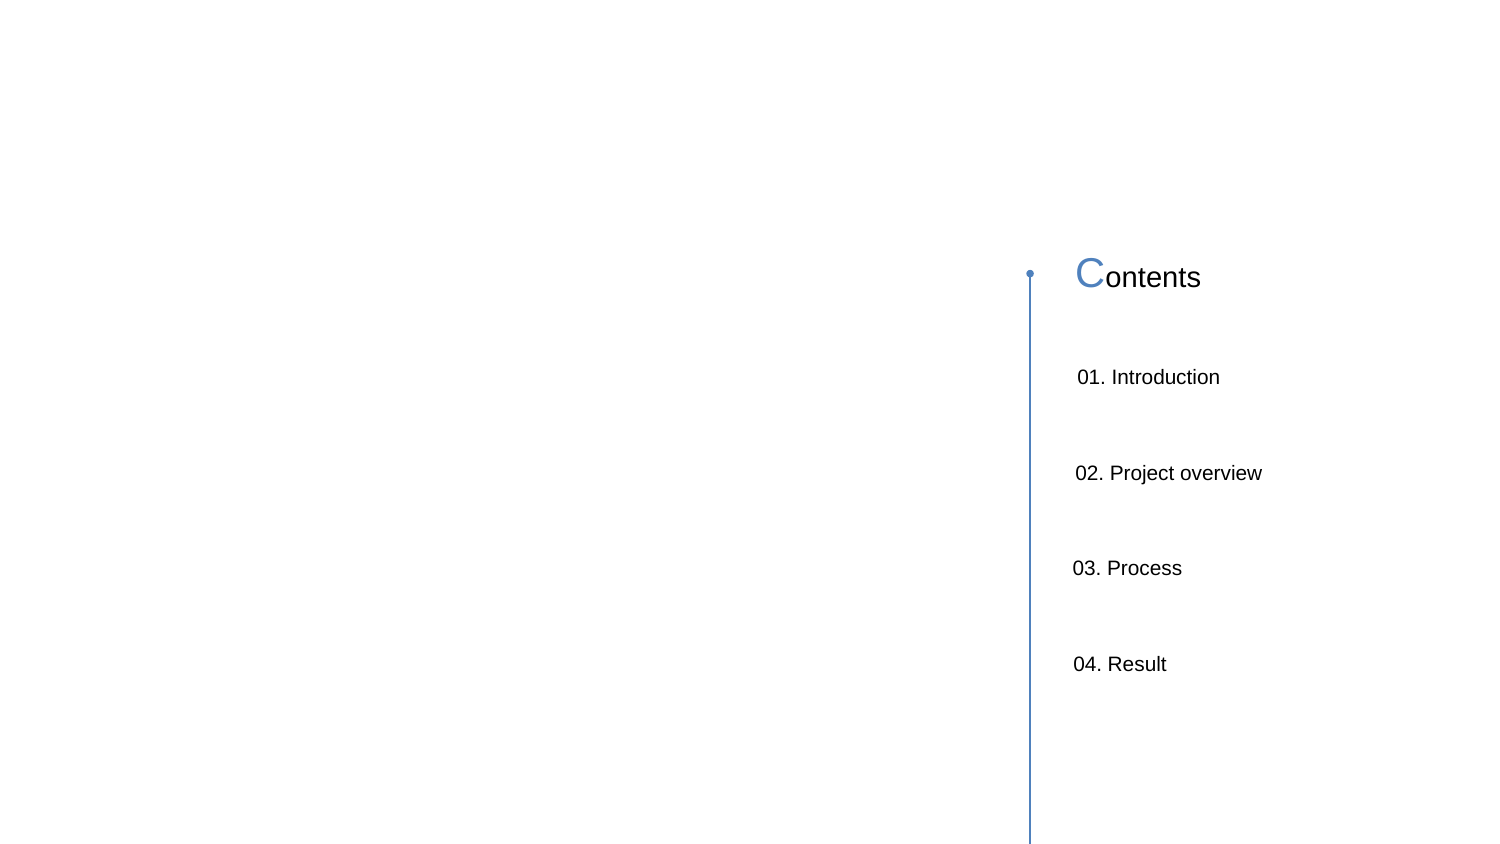

Contents

01. Introduction
02. Project overview
03. Process
04. Result